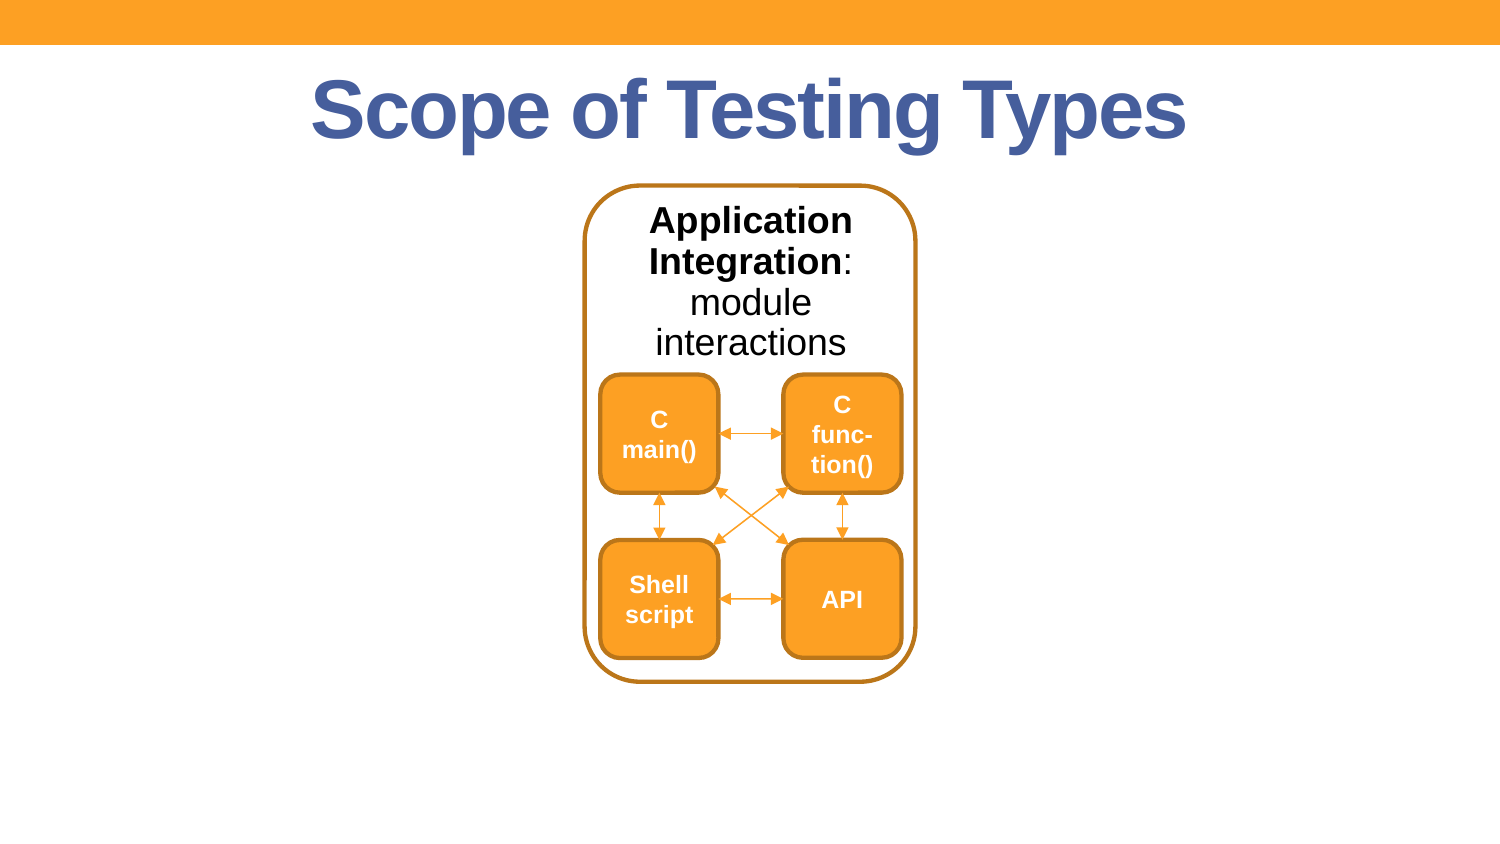

# Scope of Testing Types

Application
Integration:
module interactions
C
main()
C
func-tion()
API
Shell script